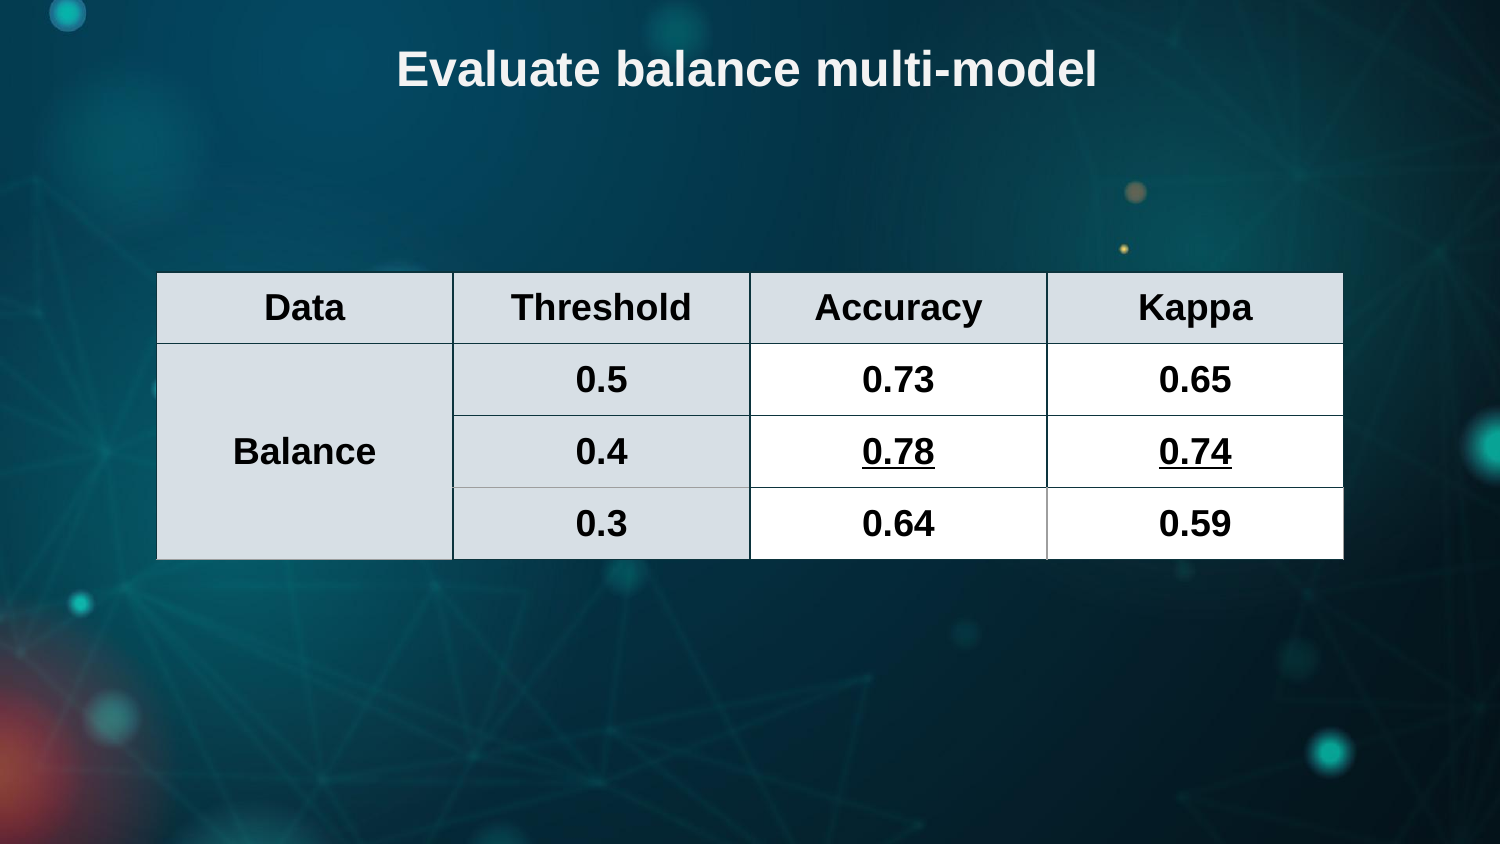

Evaluate balance multi-model
| Data | Threshold | Accuracy | Kappa |
| --- | --- | --- | --- |
| Balance | 0.5 | 0.73 | 0.65 |
|  | 0.4 | 0.78 | 0.74 |
|  | 0.3 | 0.64 | 0.59 |